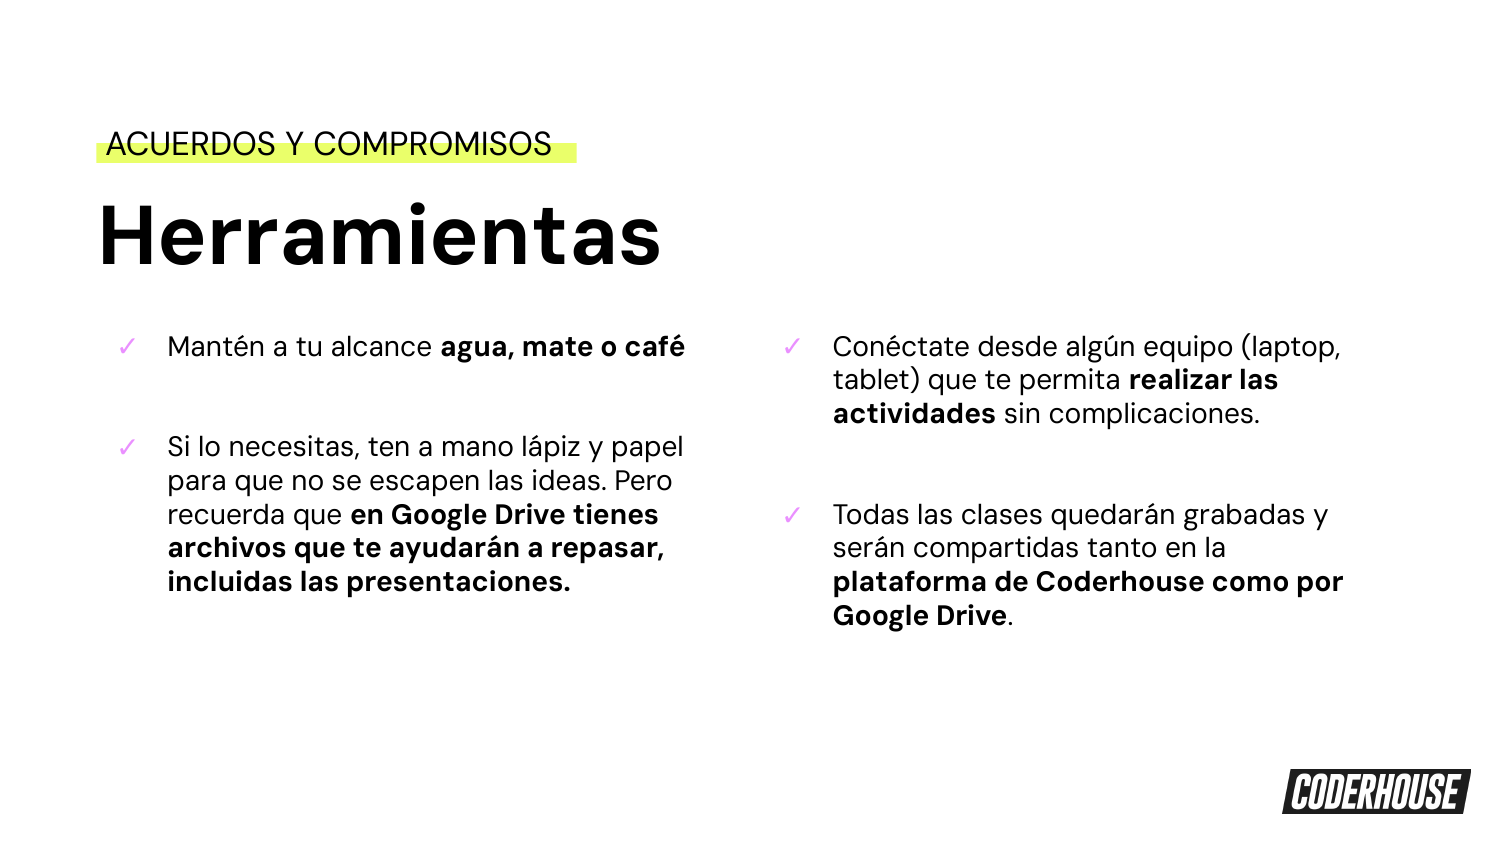

ACUERDOS Y COMPROMISOS

Herramientas
Mantén a tu alcance agua, mate o café

Si lo necesitas, ten a mano lápiz y papel para que no se escapen las ideas. Pero recuerda que en Google Drive tienes archivos que te ayudarán a repasar, incluidas las presentaciones.
Conéctate desde algún equipo (laptop, tablet) que te permita realizar las actividades sin complicaciones.

Todas las clases quedarán grabadas y serán compartidas tanto en la plataforma de Coderhouse como por Google Drive.